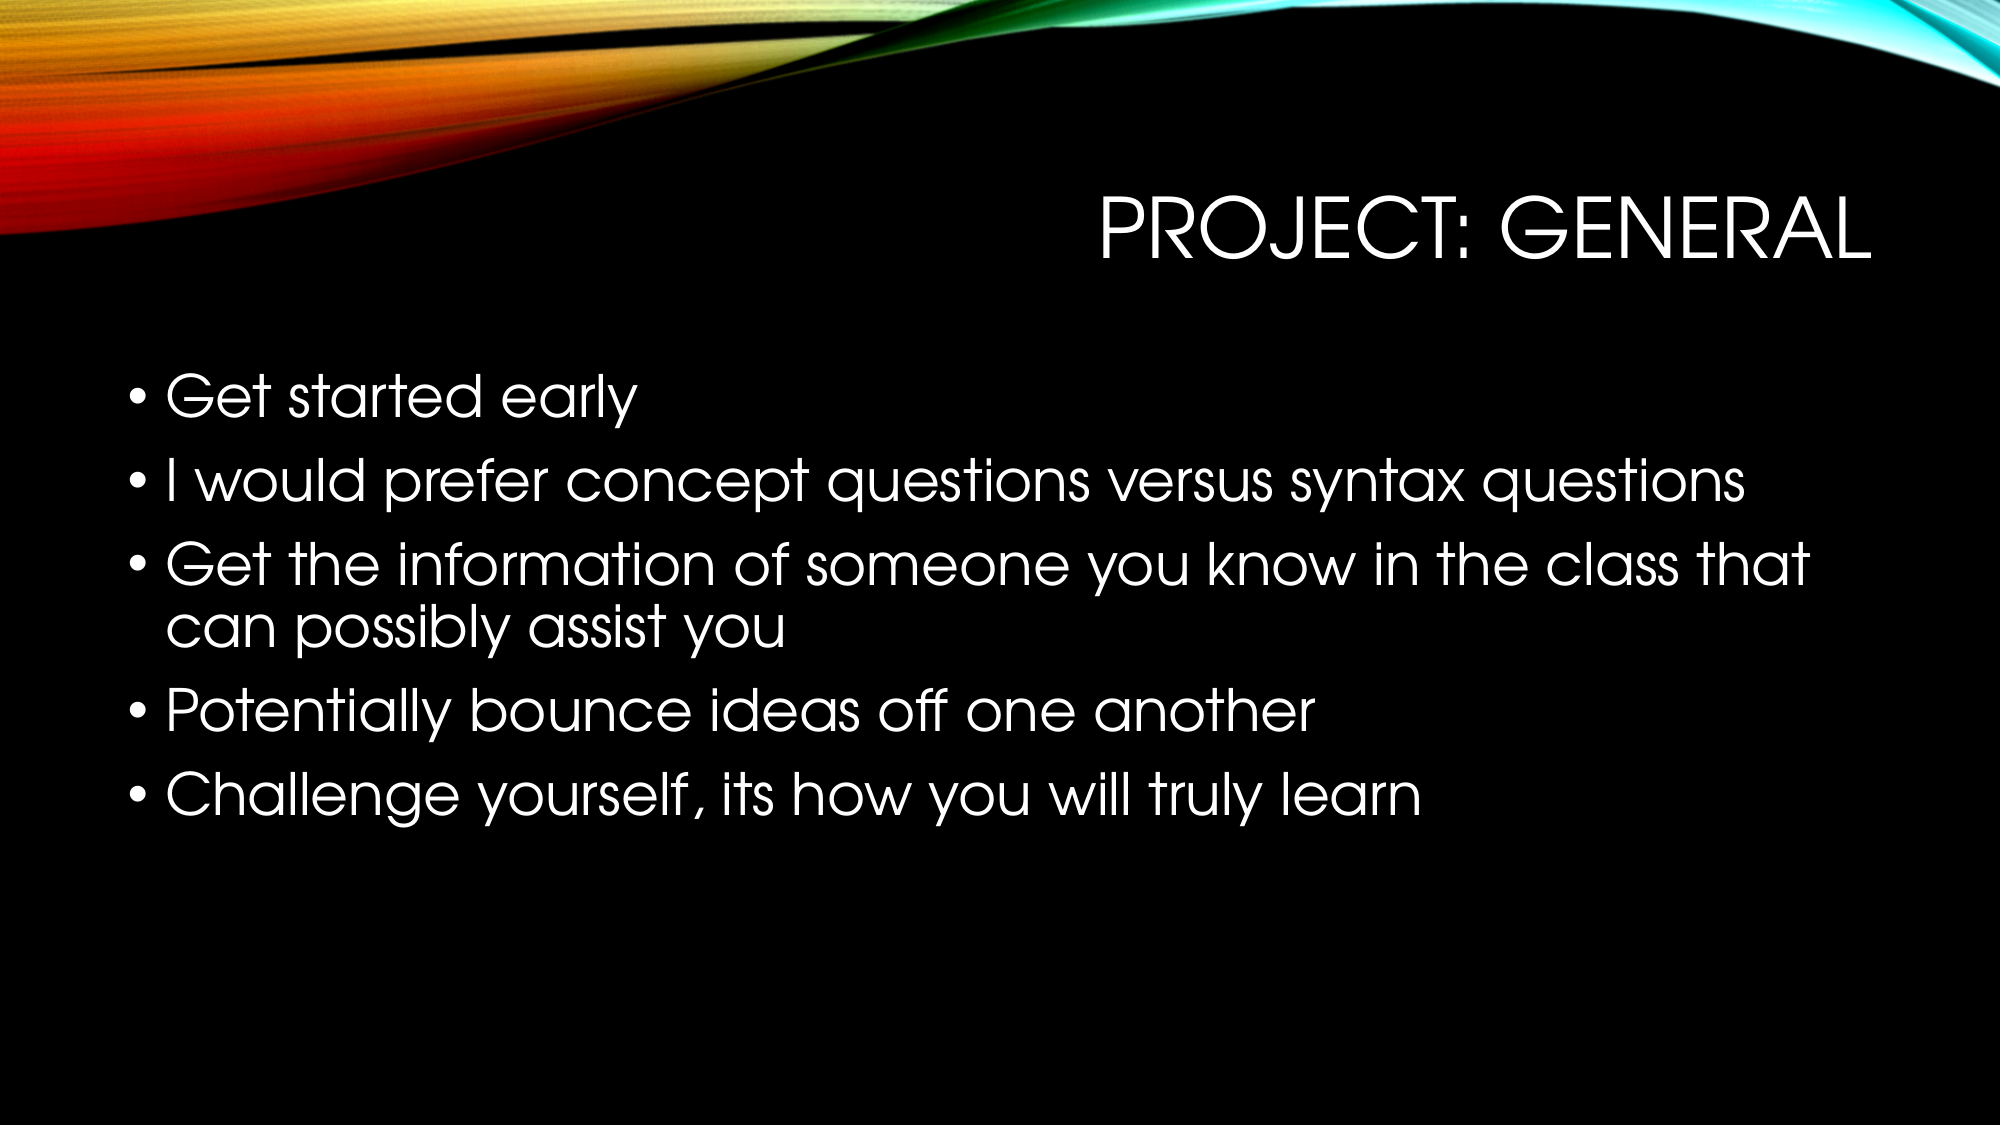

# Project: General
Get started early
I would prefer concept questions versus syntax questions
Get the information of someone you know in the class that can possibly assist you
Potentially bounce ideas off one another
Challenge yourself, its how you will truly learn